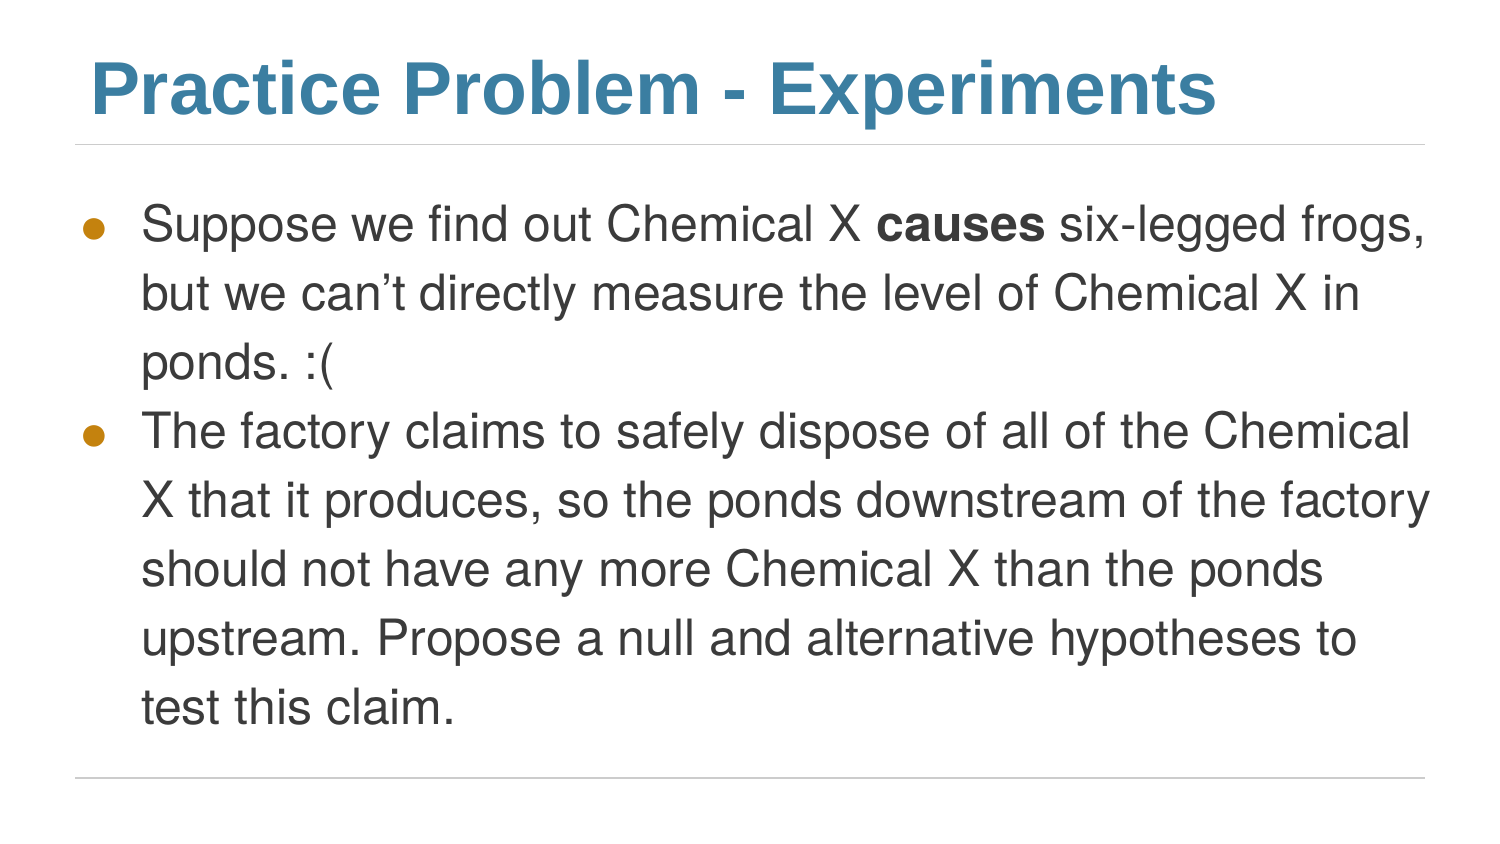

# Practice Problem - Experiments
Suppose we find out Chemical X causes six-legged frogs, but we can’t directly measure the level of Chemical X in ponds. :(
The factory claims to safely dispose of all of the Chemical X that it produces, so the ponds downstream of the factory should not have any more Chemical X than the ponds upstream. Propose a null and alternative hypotheses to test this claim.